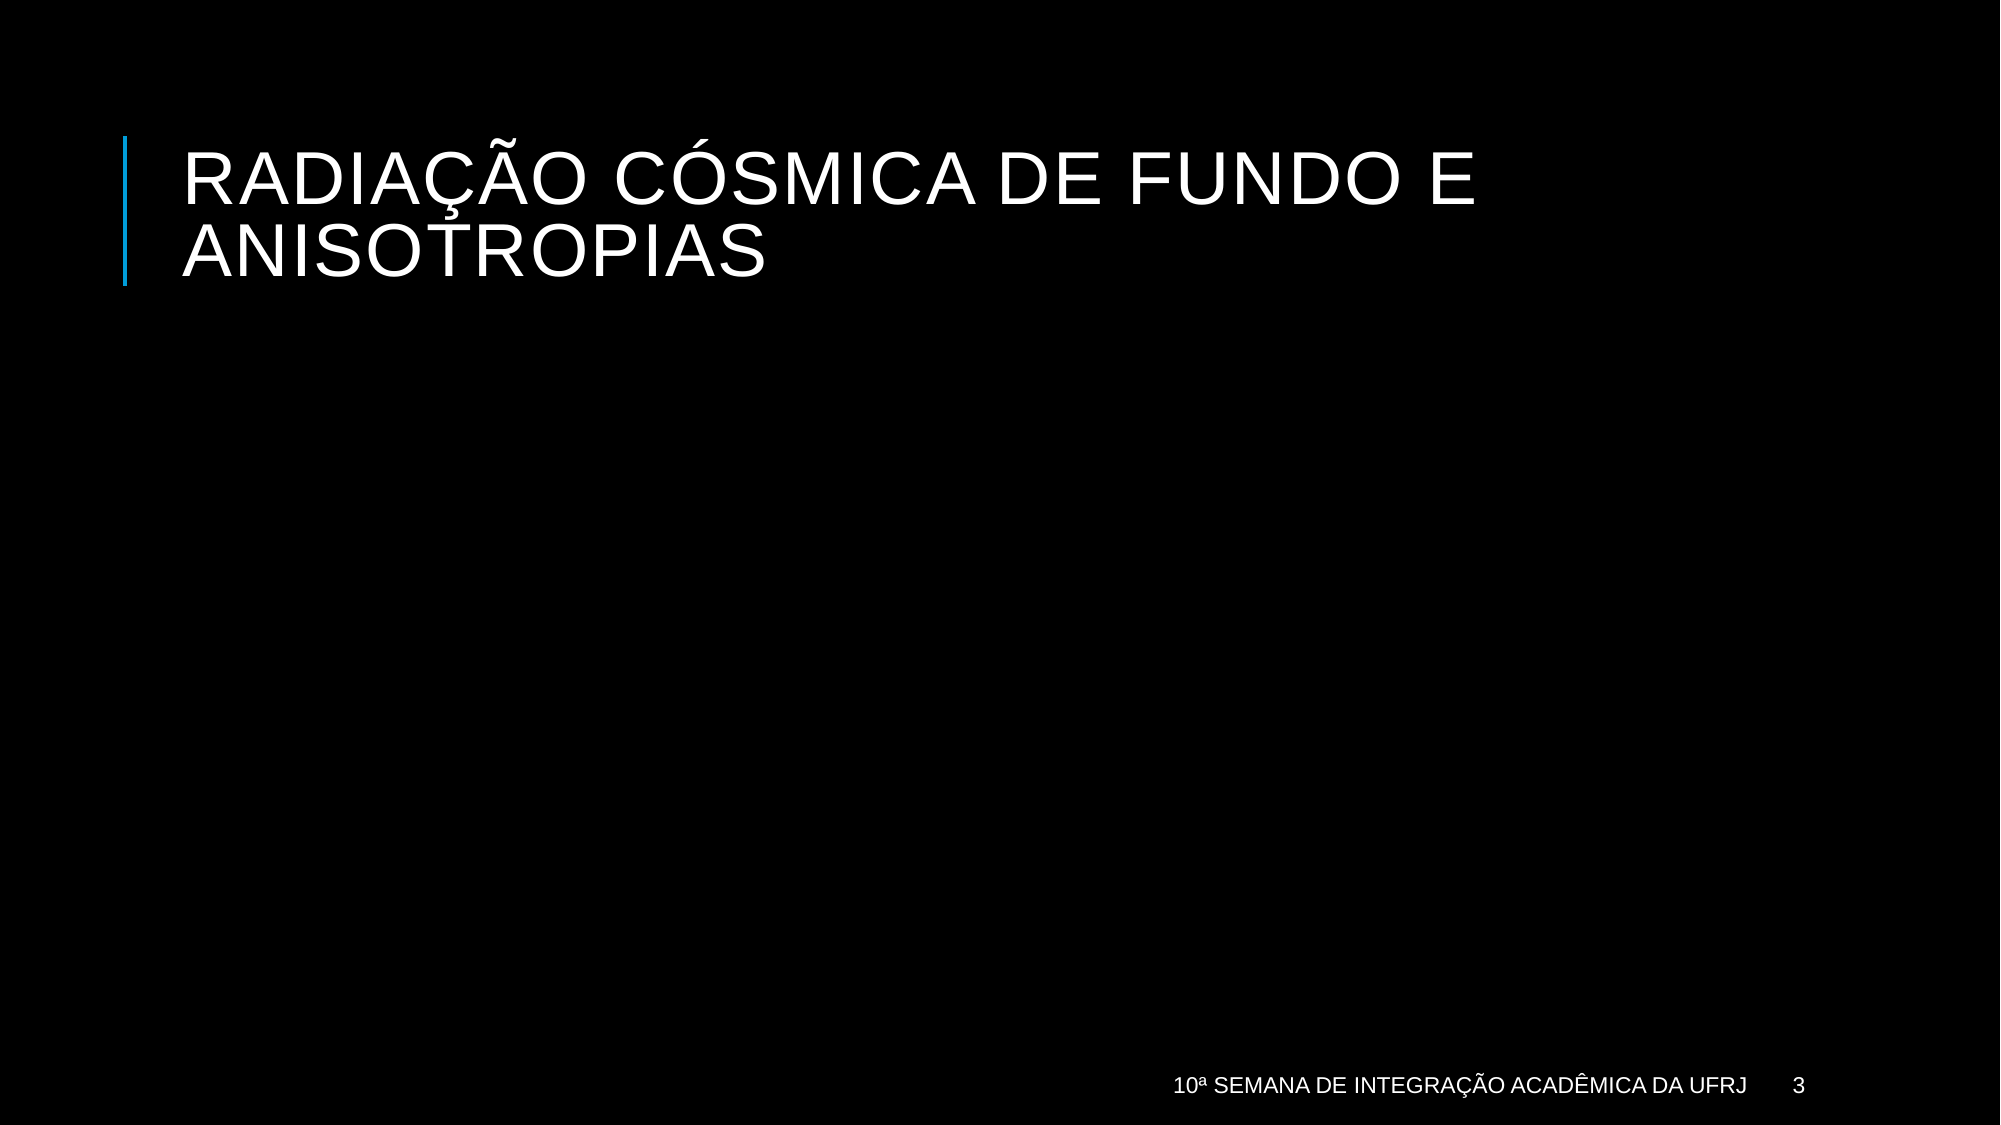

# Radiação cósmica de fundo e anisotropias

10ª Semana de Integração Acadêmica da UFRJ
3